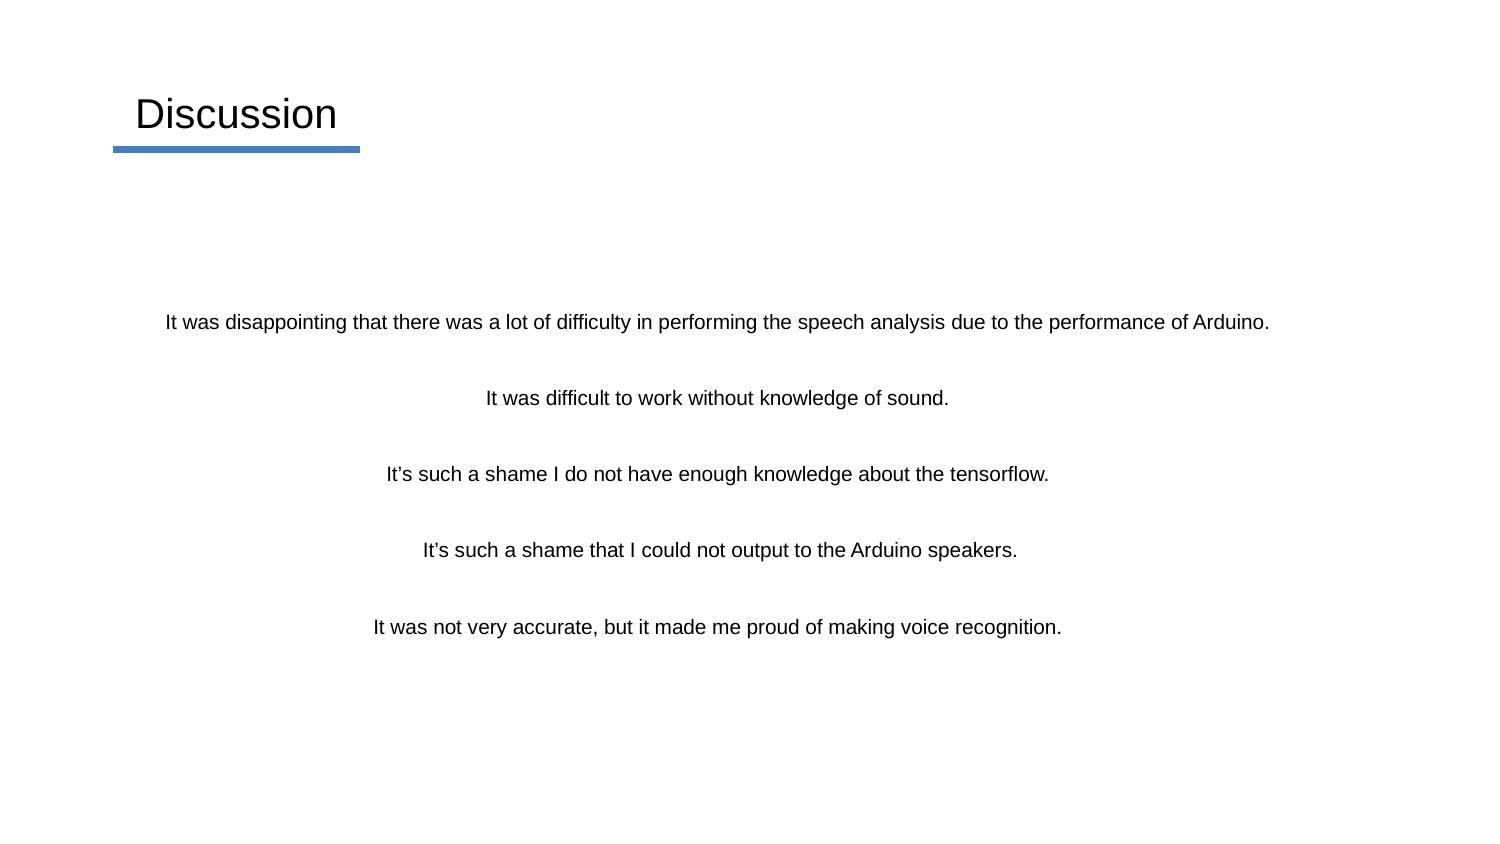

Discussion
It was disappointing that there was a lot of difficulty in performing the speech analysis due to the performance of Arduino.
It was difficult to work without knowledge of sound.
It’s such a shame I do not have enough knowledge about the tensorflow.
 It’s such a shame that I could not output to the Arduino speakers.
It was not very accurate, but it made me proud of making voice recognition.